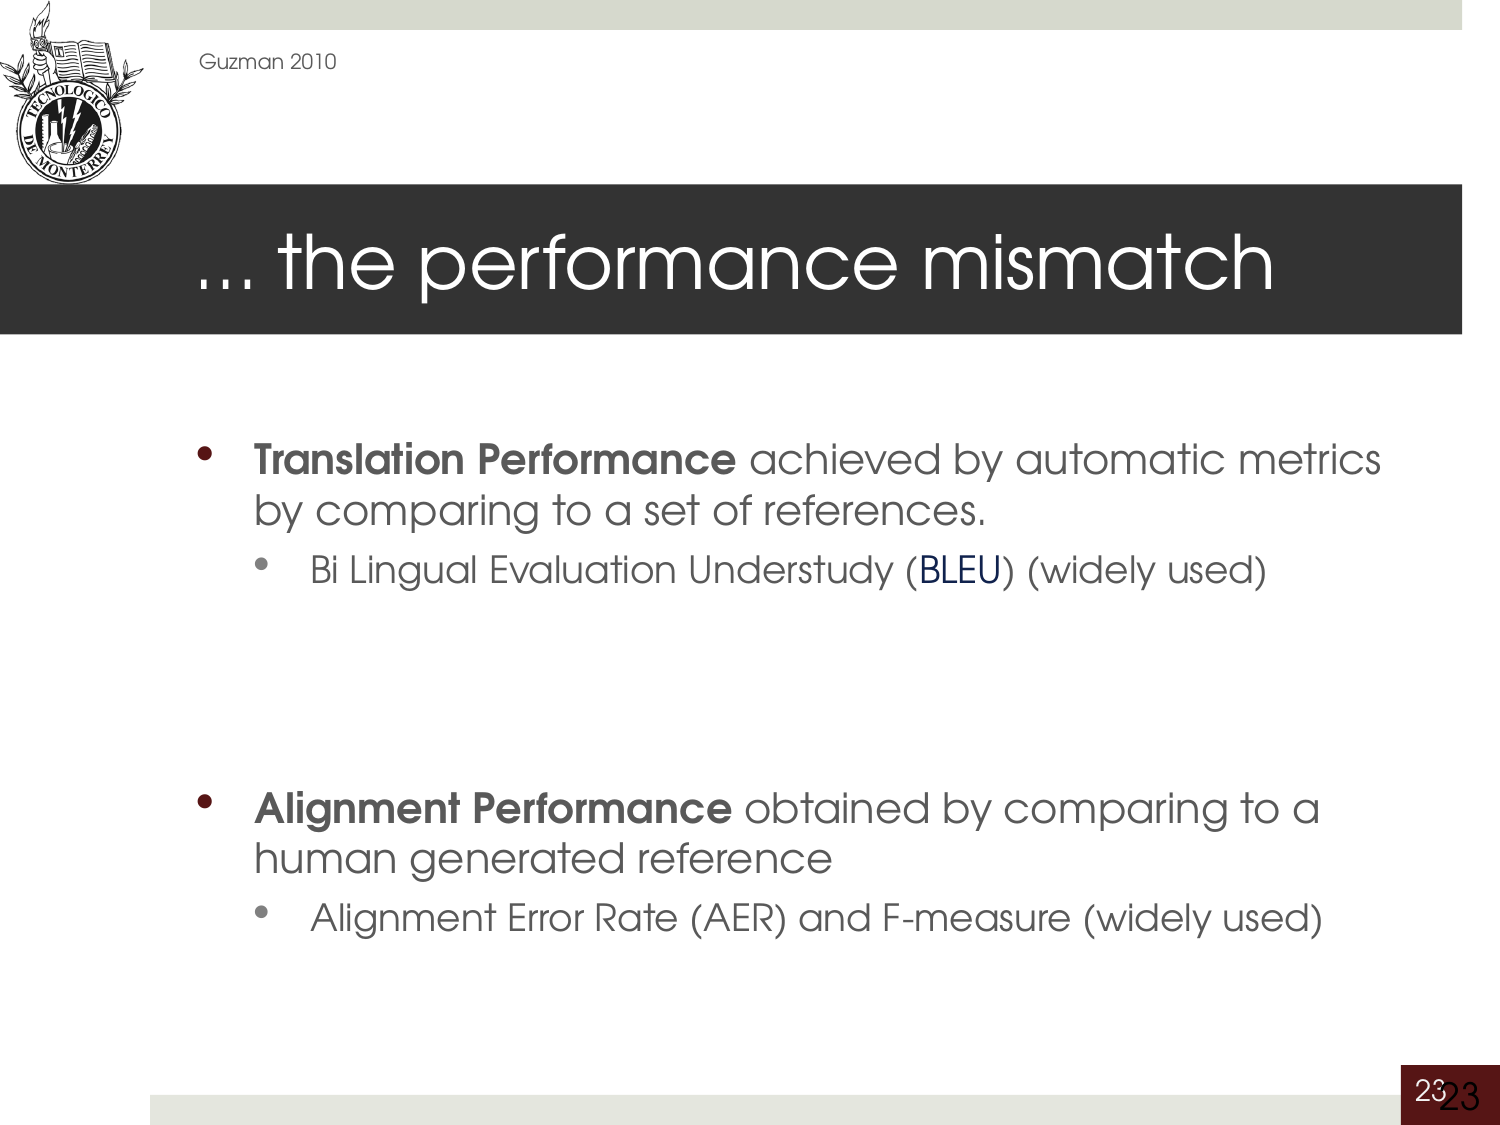

Guzman 2010
# … the performance mismatch
Translation Performance achieved by automatic metrics by comparing to a set of references.
Bi Lingual Evaluation Understudy (BLEU) (widely used)

Alignment Performance obtained by comparing to a human generated reference
Alignment Error Rate (AER) and F-measure (widely used)
23